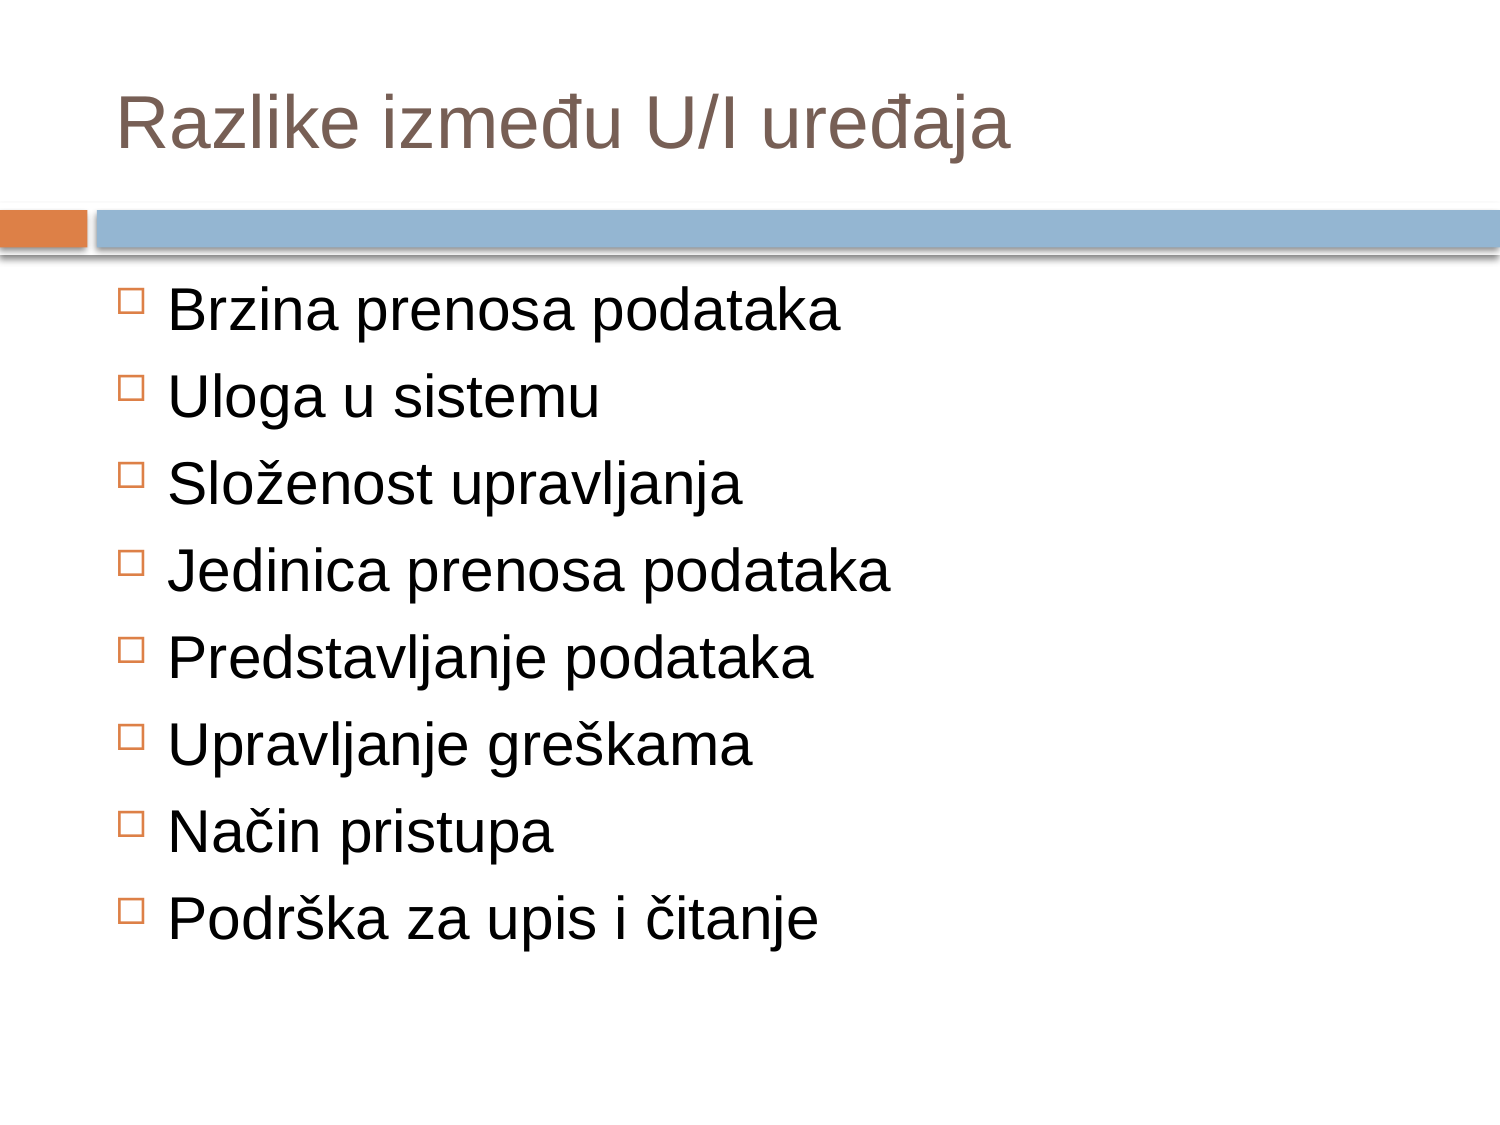

# Razlike između U/I uređaja
Brzina prenosa podataka
Uloga u sistemu
Složenost upravljanja
Jedinica prenosa podataka
Predstavljanje podataka
Upravljanje greškama
Način pristupa
Podrška za upis i čitanje